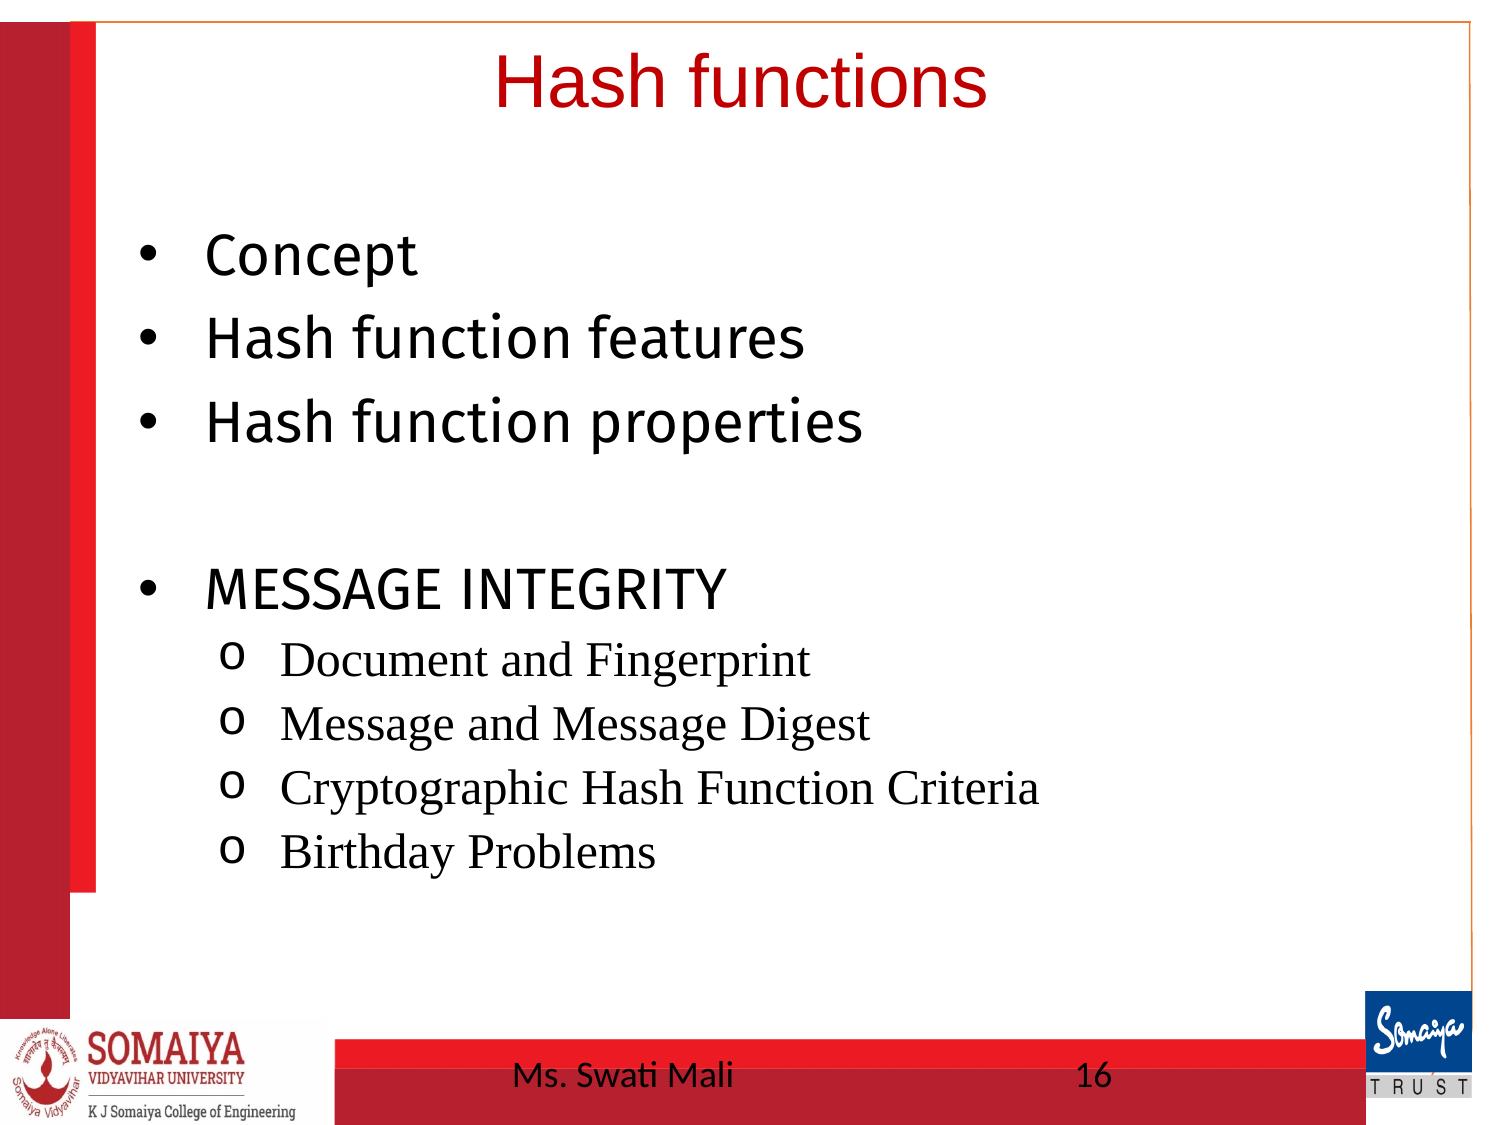

# Hash functions
Concept
Hash function features
Hash function properties

MESSAGE INTEGRITY
Document and Fingerprint
Message and Message Digest
Cryptographic Hash Function Criteria
Birthday Problems
Ms. Swati Mali
16